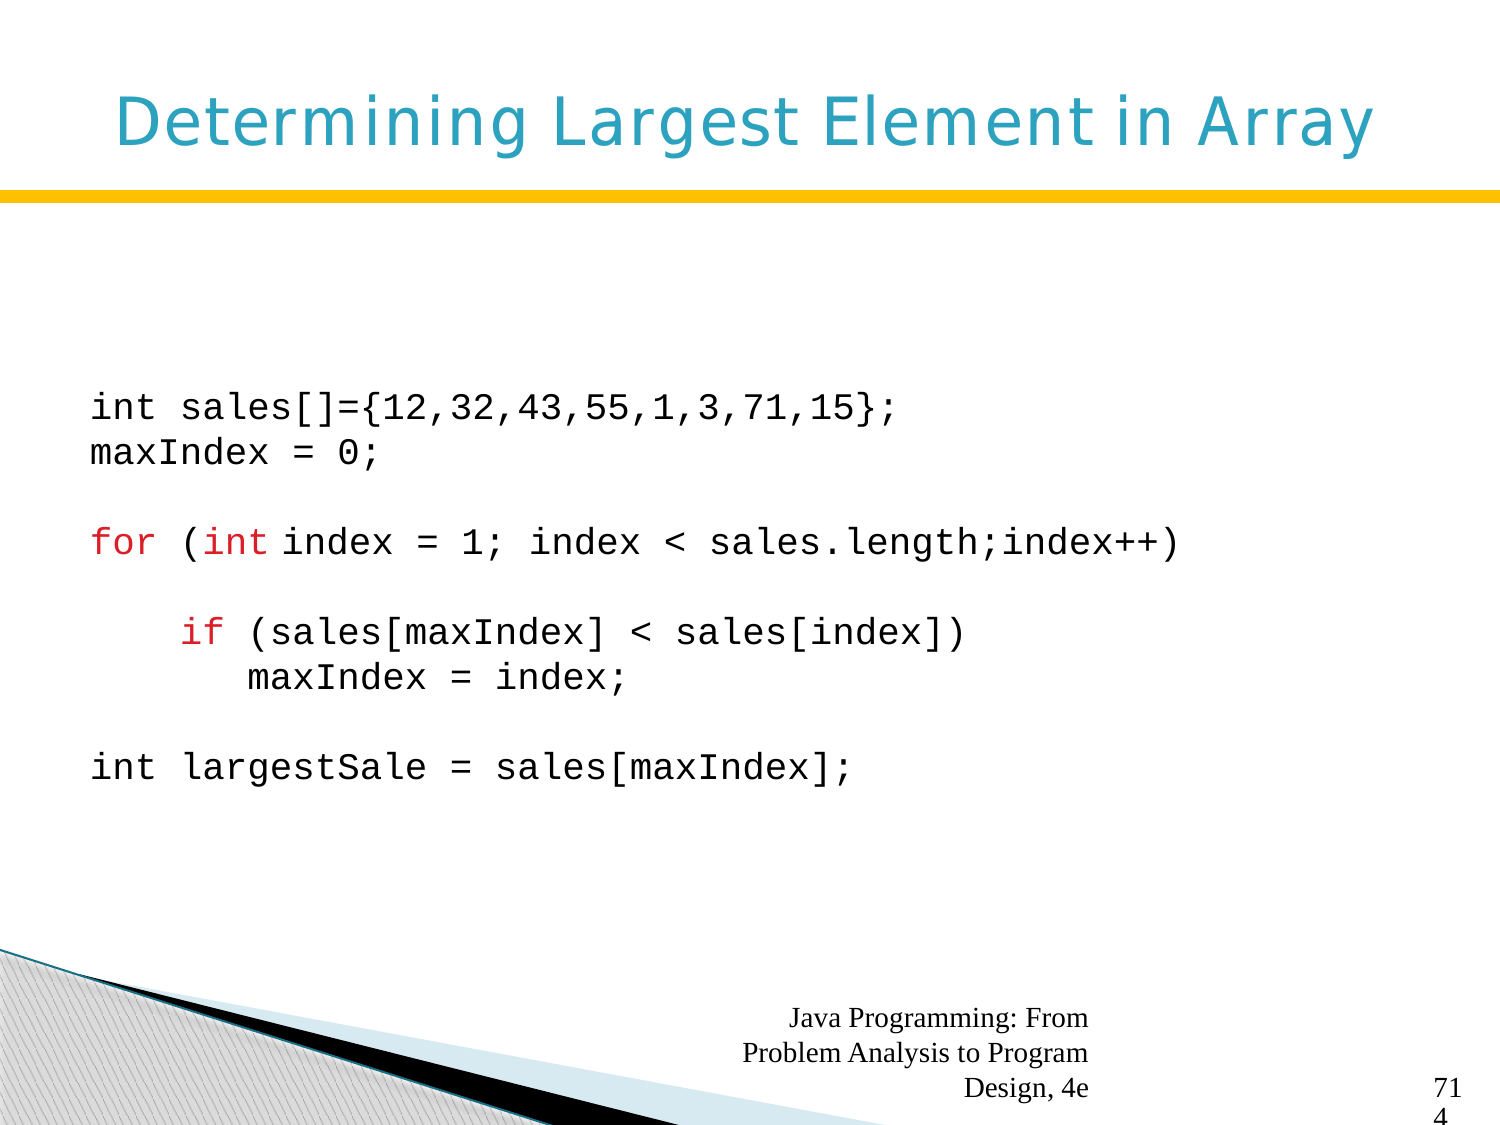

# Determining Largest Element in Array
int sales[]={12,32,43,55,1,3,71,15};
maxIndex = 0;

for (int index = 1; index < sales.length;index++)

    if (sales[maxIndex] < sales[index])
       maxIndex = index;

int largestSale = sales[maxIndex];
Java Programming: From Problem Analysis to Program Design, 4e
714